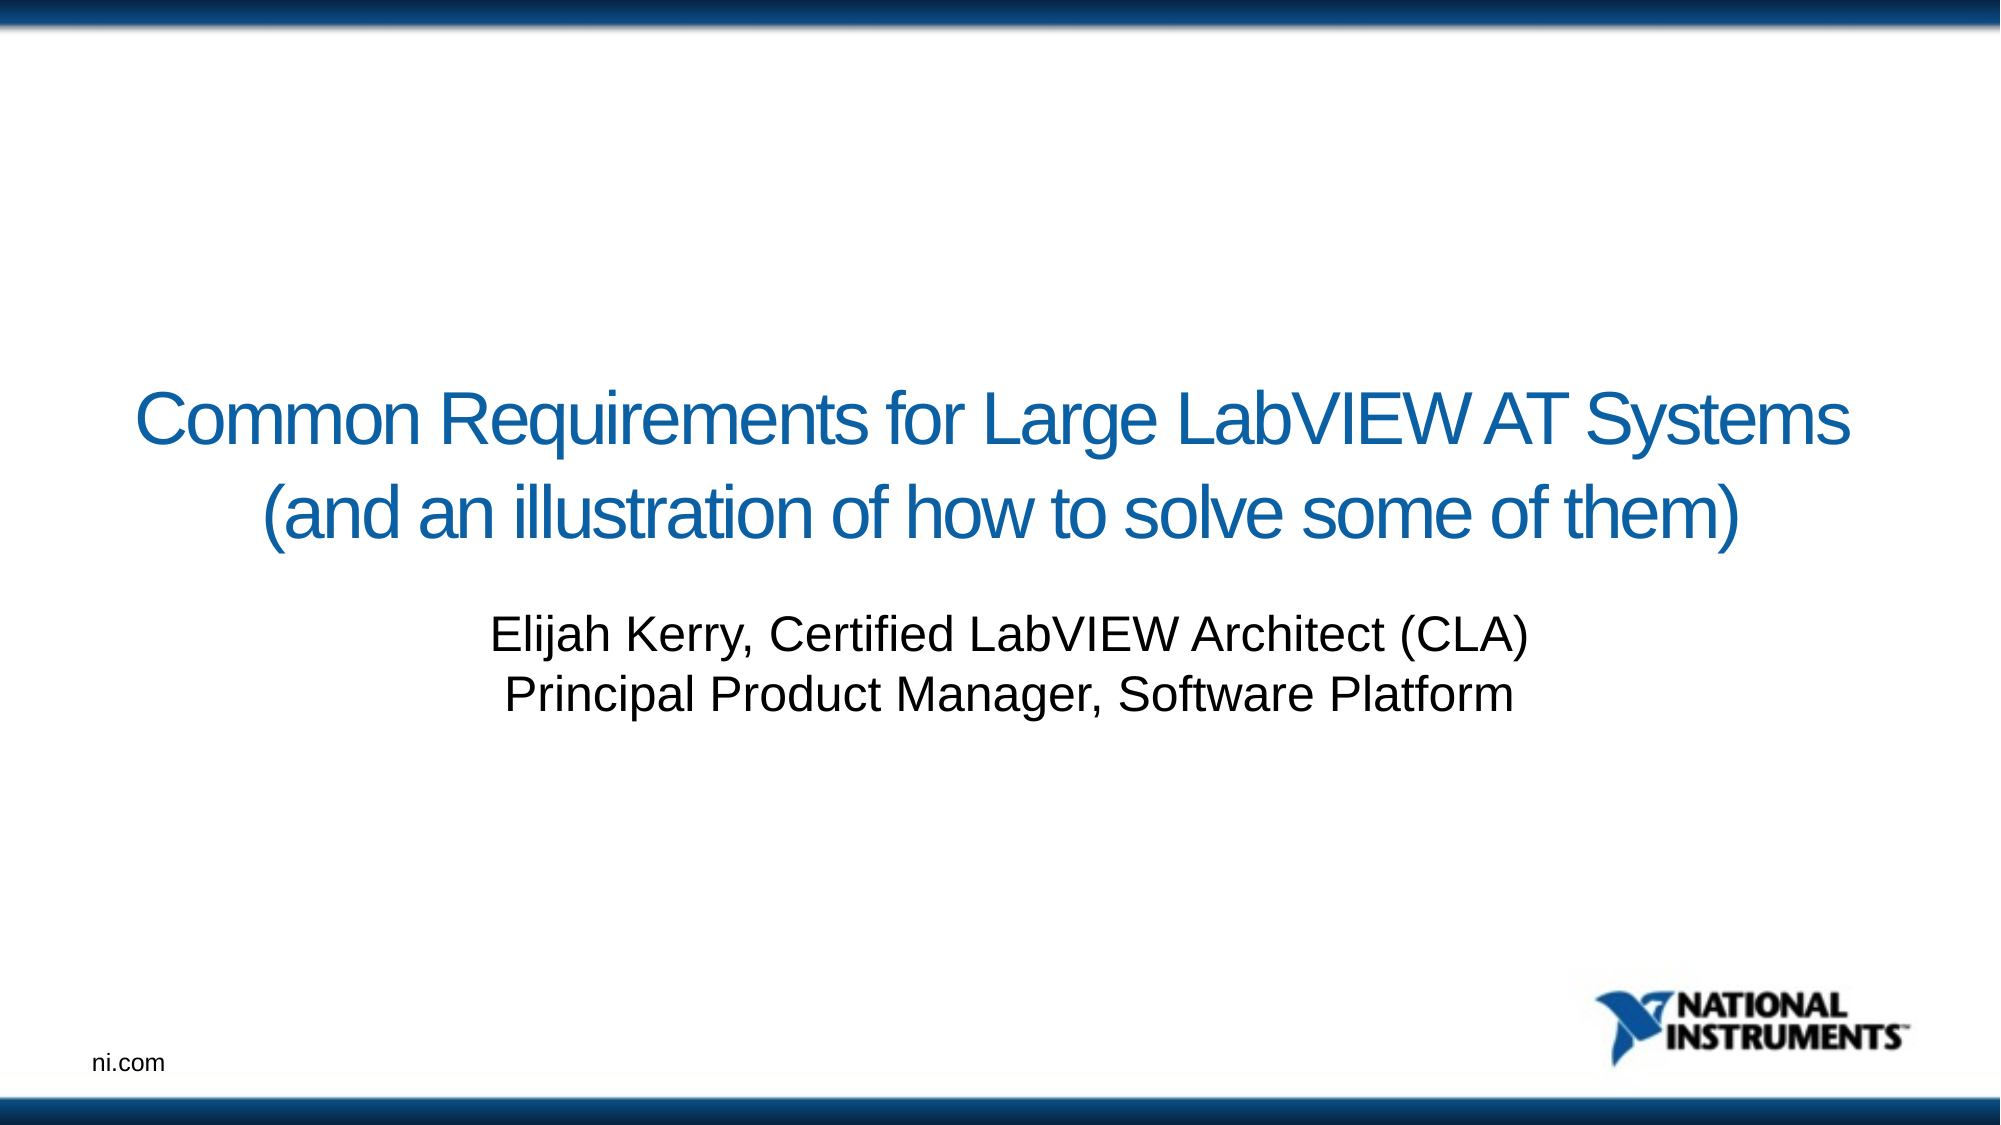

# Common Requirements for Large LabVIEW AT Systems (and an illustration of how to solve some of them)
Elijah Kerry, Certified LabVIEW Architect (CLA)
Principal Product Manager, Software Platform